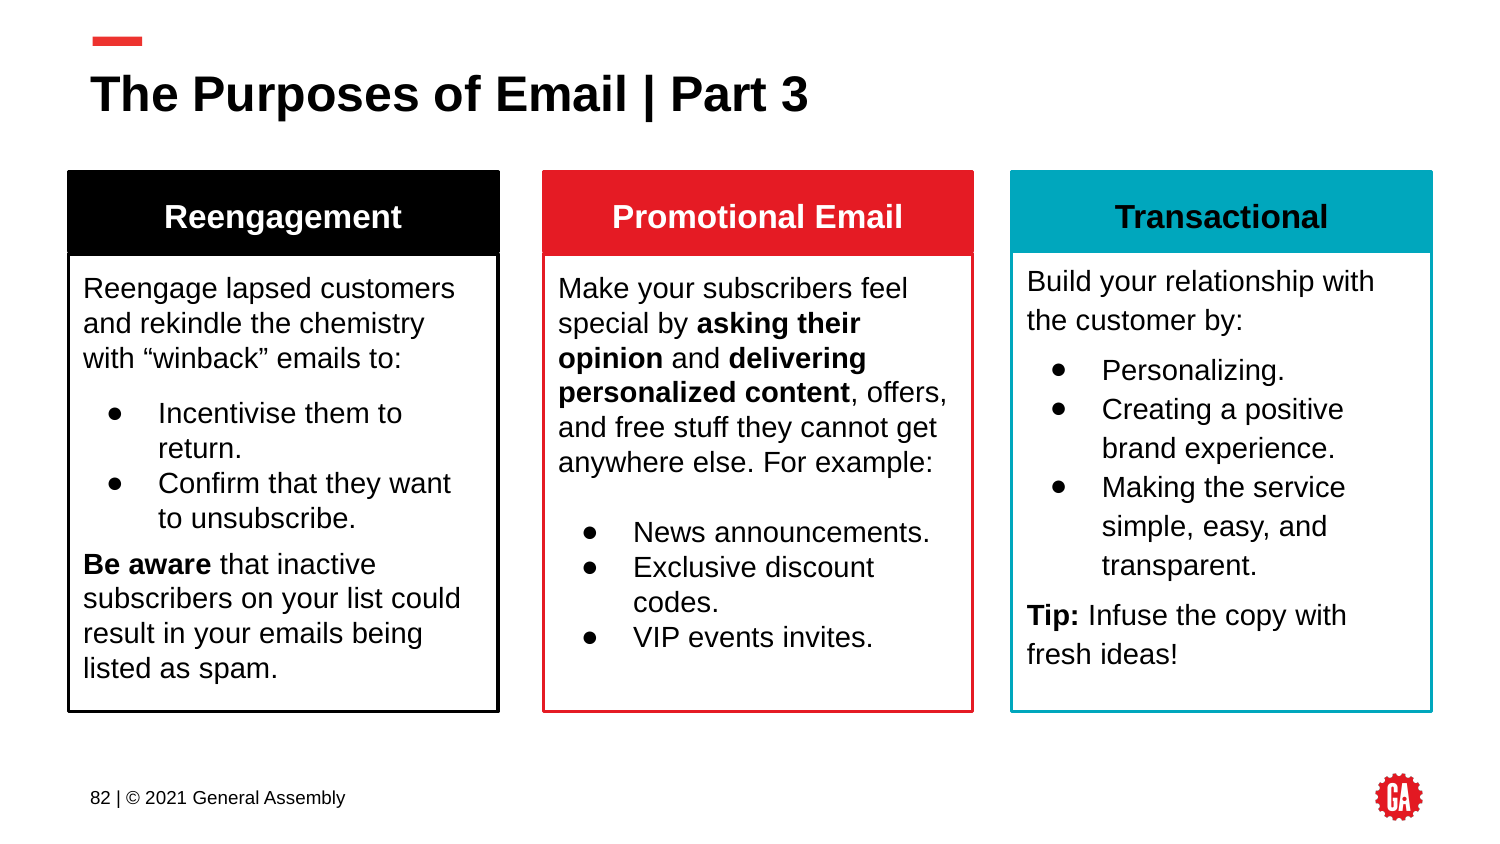

# The Purposes of Email | Part 3
Reengagement
Promotional Email
Transactional
Build your relationship with the customer by:
Personalizing.
Creating a positive brand experience.
Making the service simple, easy, and transparent.
Tip: Infuse the copy with fresh ideas!
Make your subscribers feel special by asking their opinion and delivering personalized content, offers, and free stuff they cannot get anywhere else. For example:

News announcements.
Exclusive discount codes.
VIP events invites.
Reengage lapsed customers and rekindle the chemistry with “winback” emails to:
Incentivise them to return.
Confirm that they want to unsubscribe.
Be aware that inactive subscribers on your list could result in your emails being listed as spam.
82 | © 2021 General Assembly